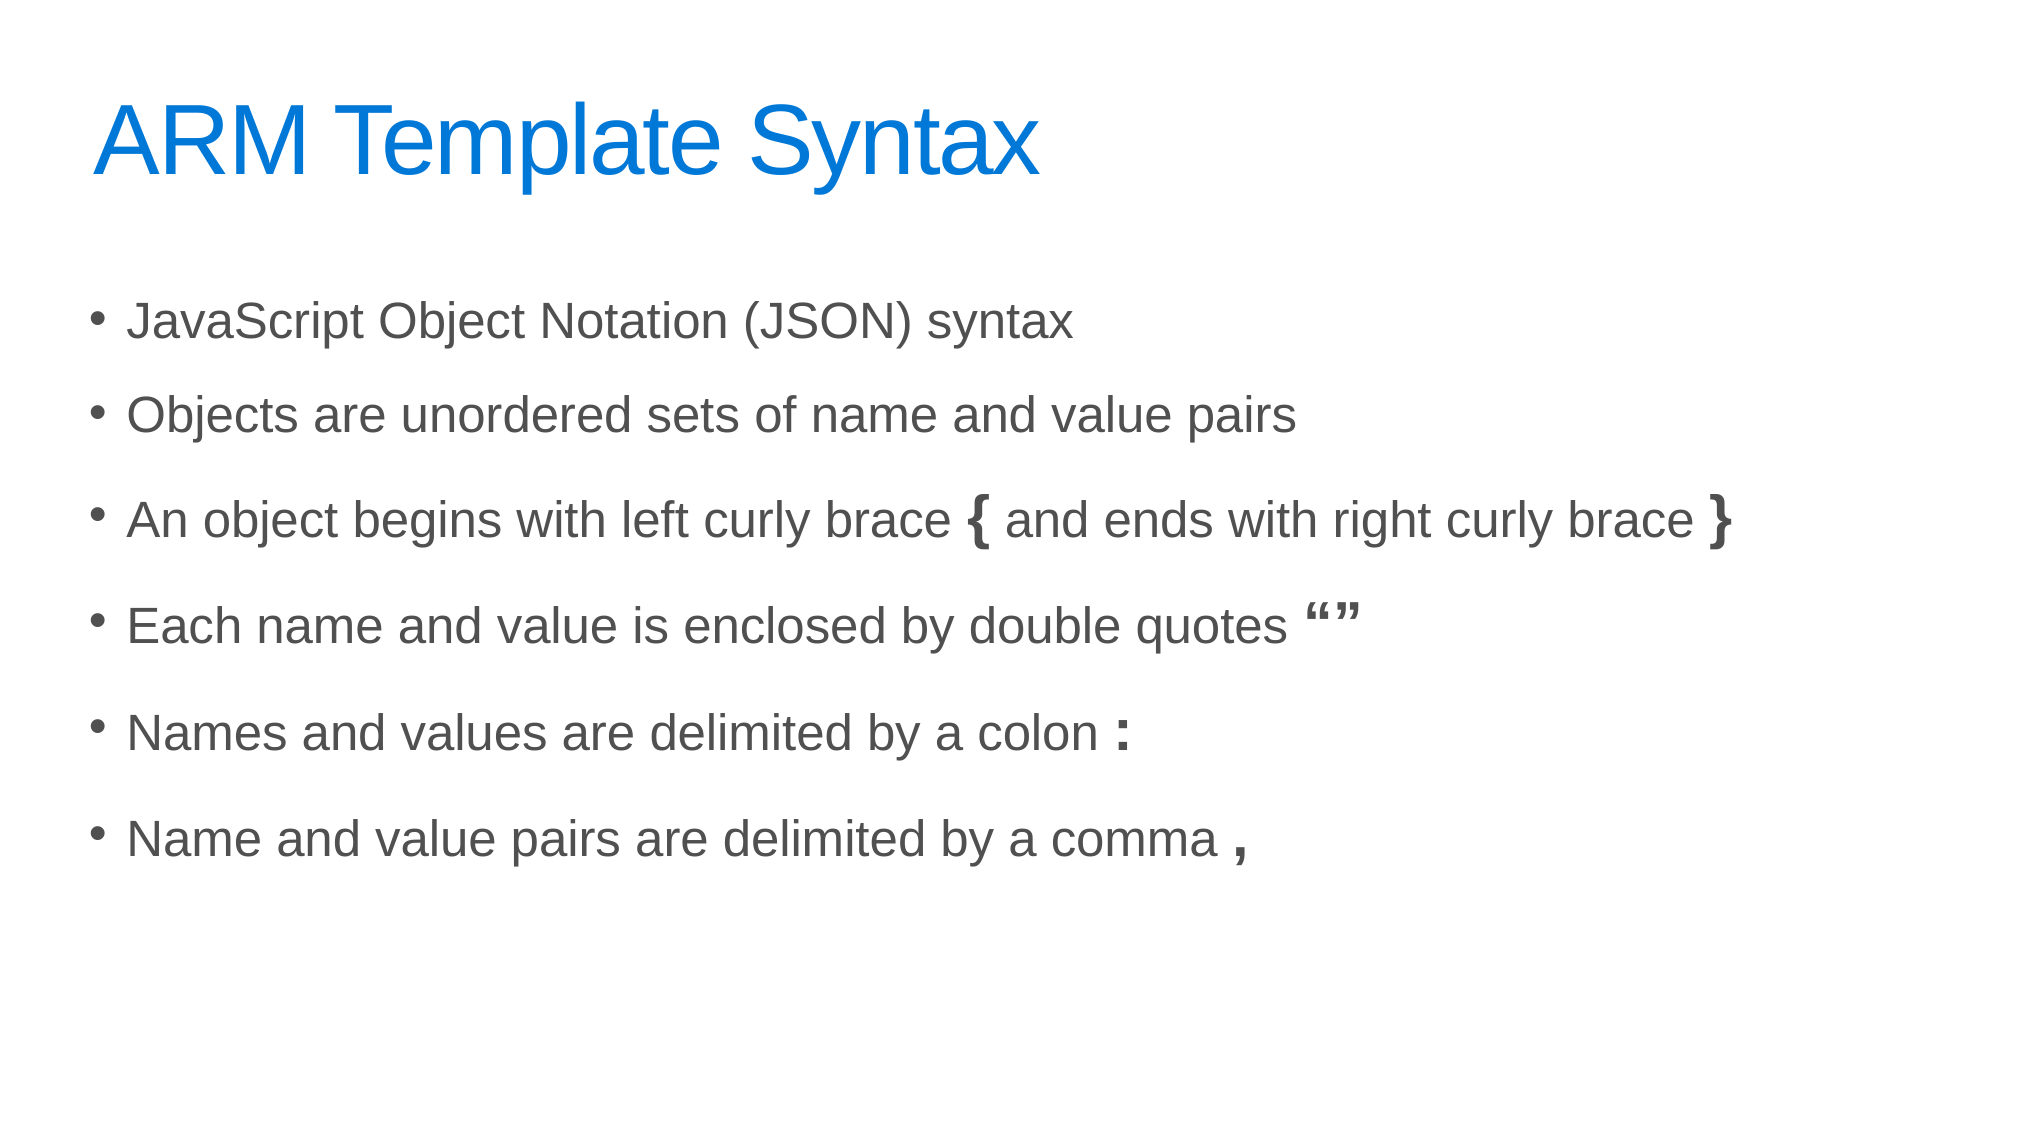

ARM Template Syntax
JavaScript Object Notation (JSON) syntax
Objects are unordered sets of name and value pairs
An object begins with left curly brace { and ends with right curly brace }
Each name and value is enclosed by double quotes “”
Names and values are delimited by a colon :
Name and value pairs are delimited by a comma ,